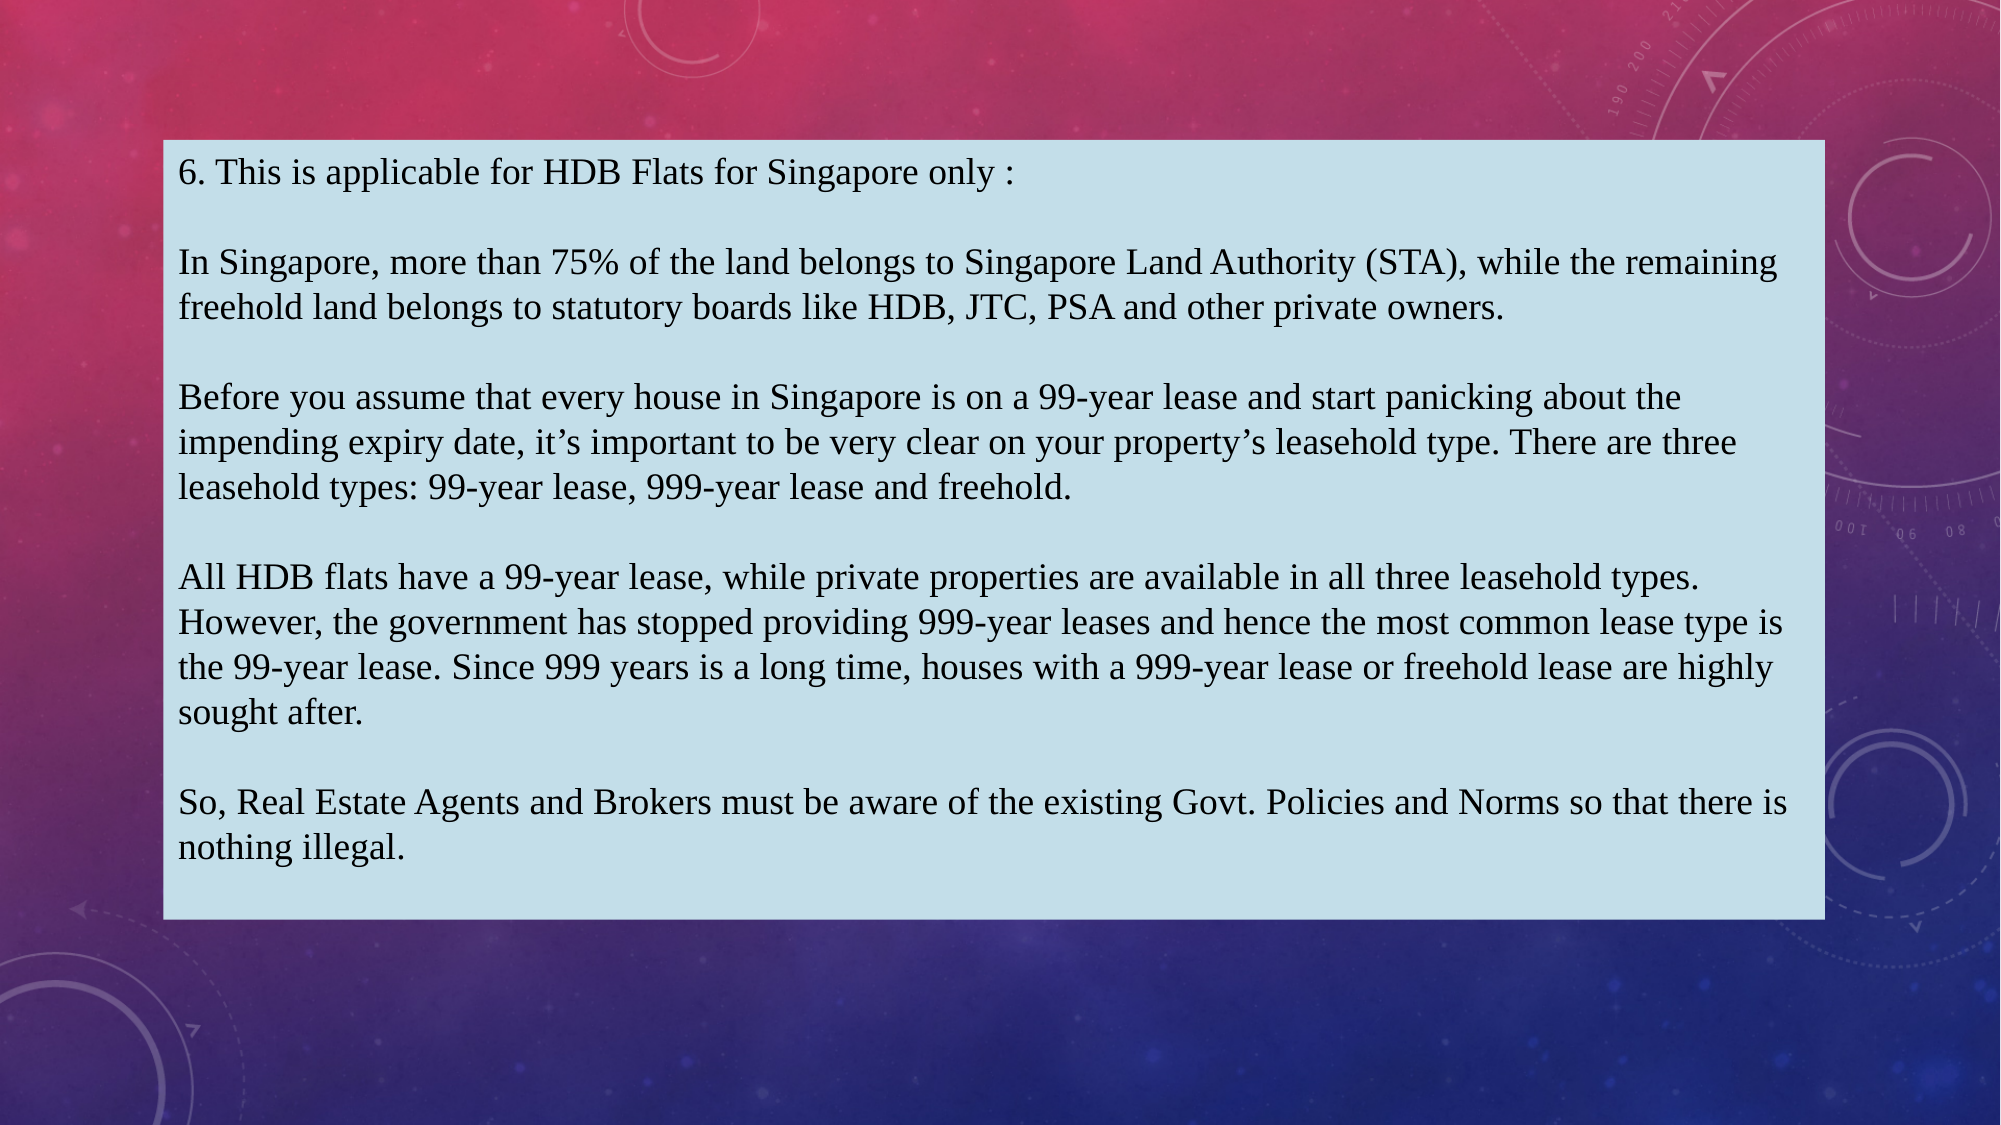

6. This is applicable for HDB Flats for Singapore only :
In Singapore, more than 75% of the land belongs to Singapore Land Authority (STA), while the remaining freehold land belongs to statutory boards like HDB, JTC, PSA and other private owners.
Before you assume that every house in Singapore is on a 99-year lease and start panicking about the impending expiry date, it’s important to be very clear on your property’s leasehold type. There are three leasehold types: 99-year lease, 999-year lease and freehold.
All HDB flats have a 99-year lease, while private properties are available in all three leasehold types. However, the government has stopped providing 999-year leases and hence the most common lease type is the 99-year lease. Since 999 years is a long time, houses with a 999-year lease or freehold lease are highly sought after.

So, Real Estate Agents and Brokers must be aware of the existing Govt. Policies and Norms so that there is nothing illegal.